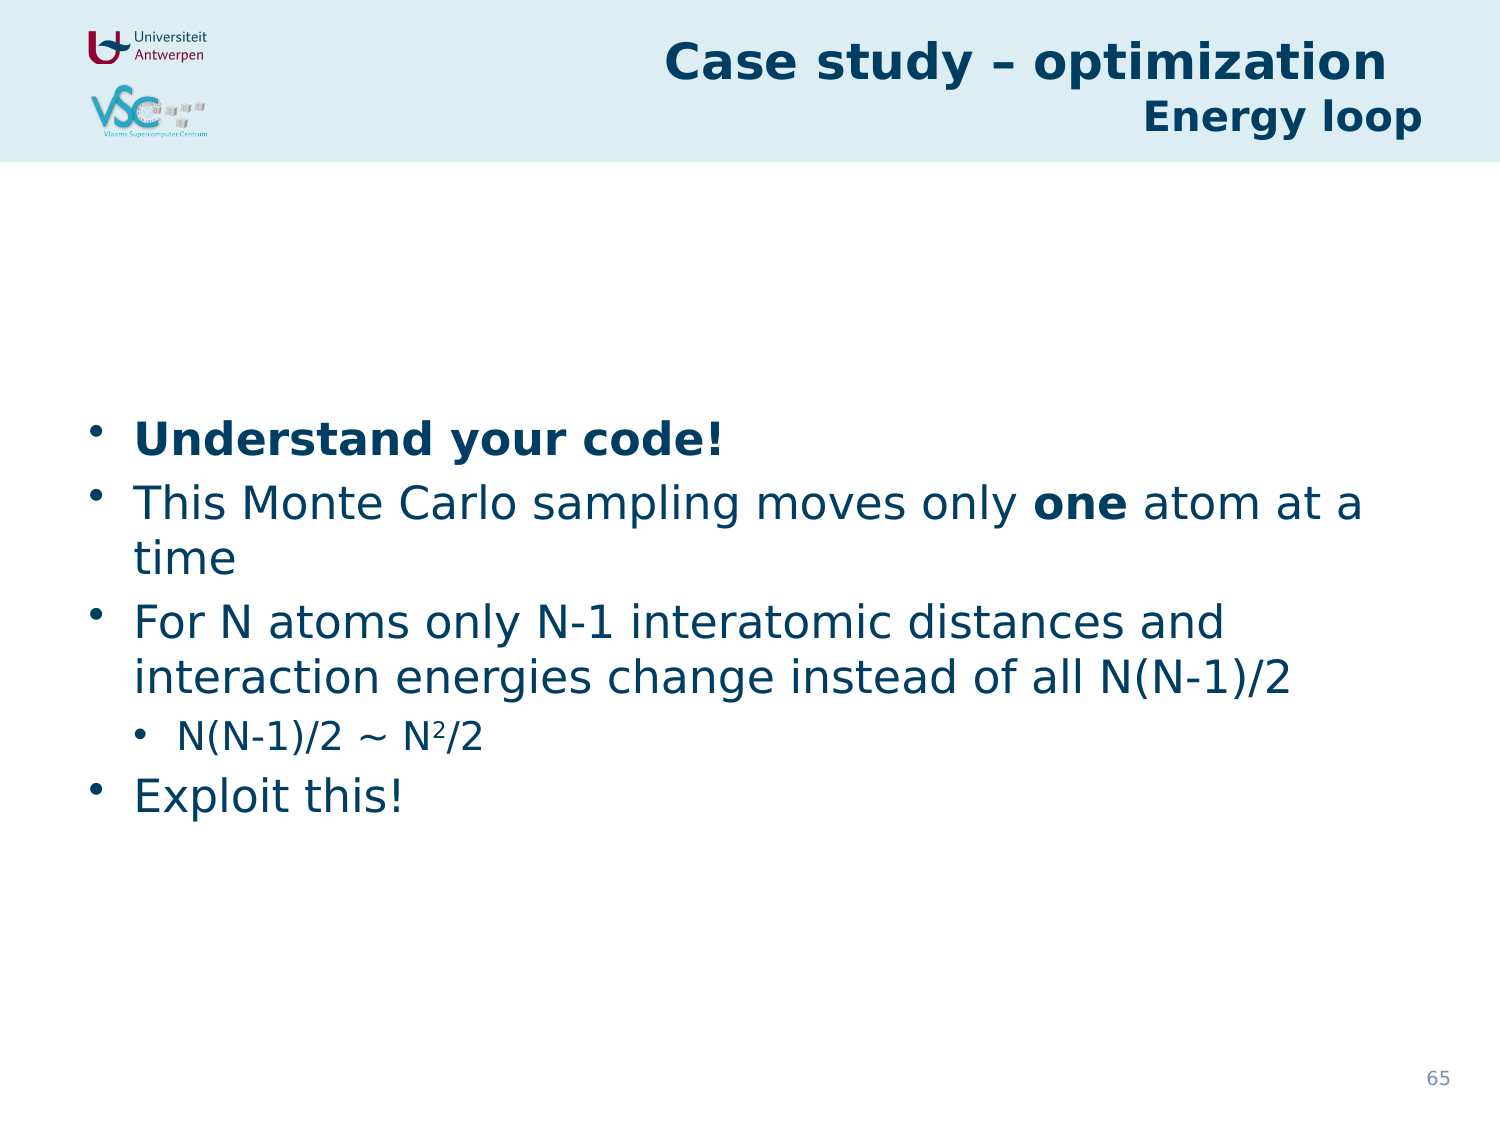

# Case study – optimization Energy loop
Understand your code!
This Monte Carlo sampling moves only one atom at a time
For N atoms only N-1 interatomic distances and interaction energies change instead of all N(N-1)/2
N(N-1)/2 ~ N2/2
Exploit this!